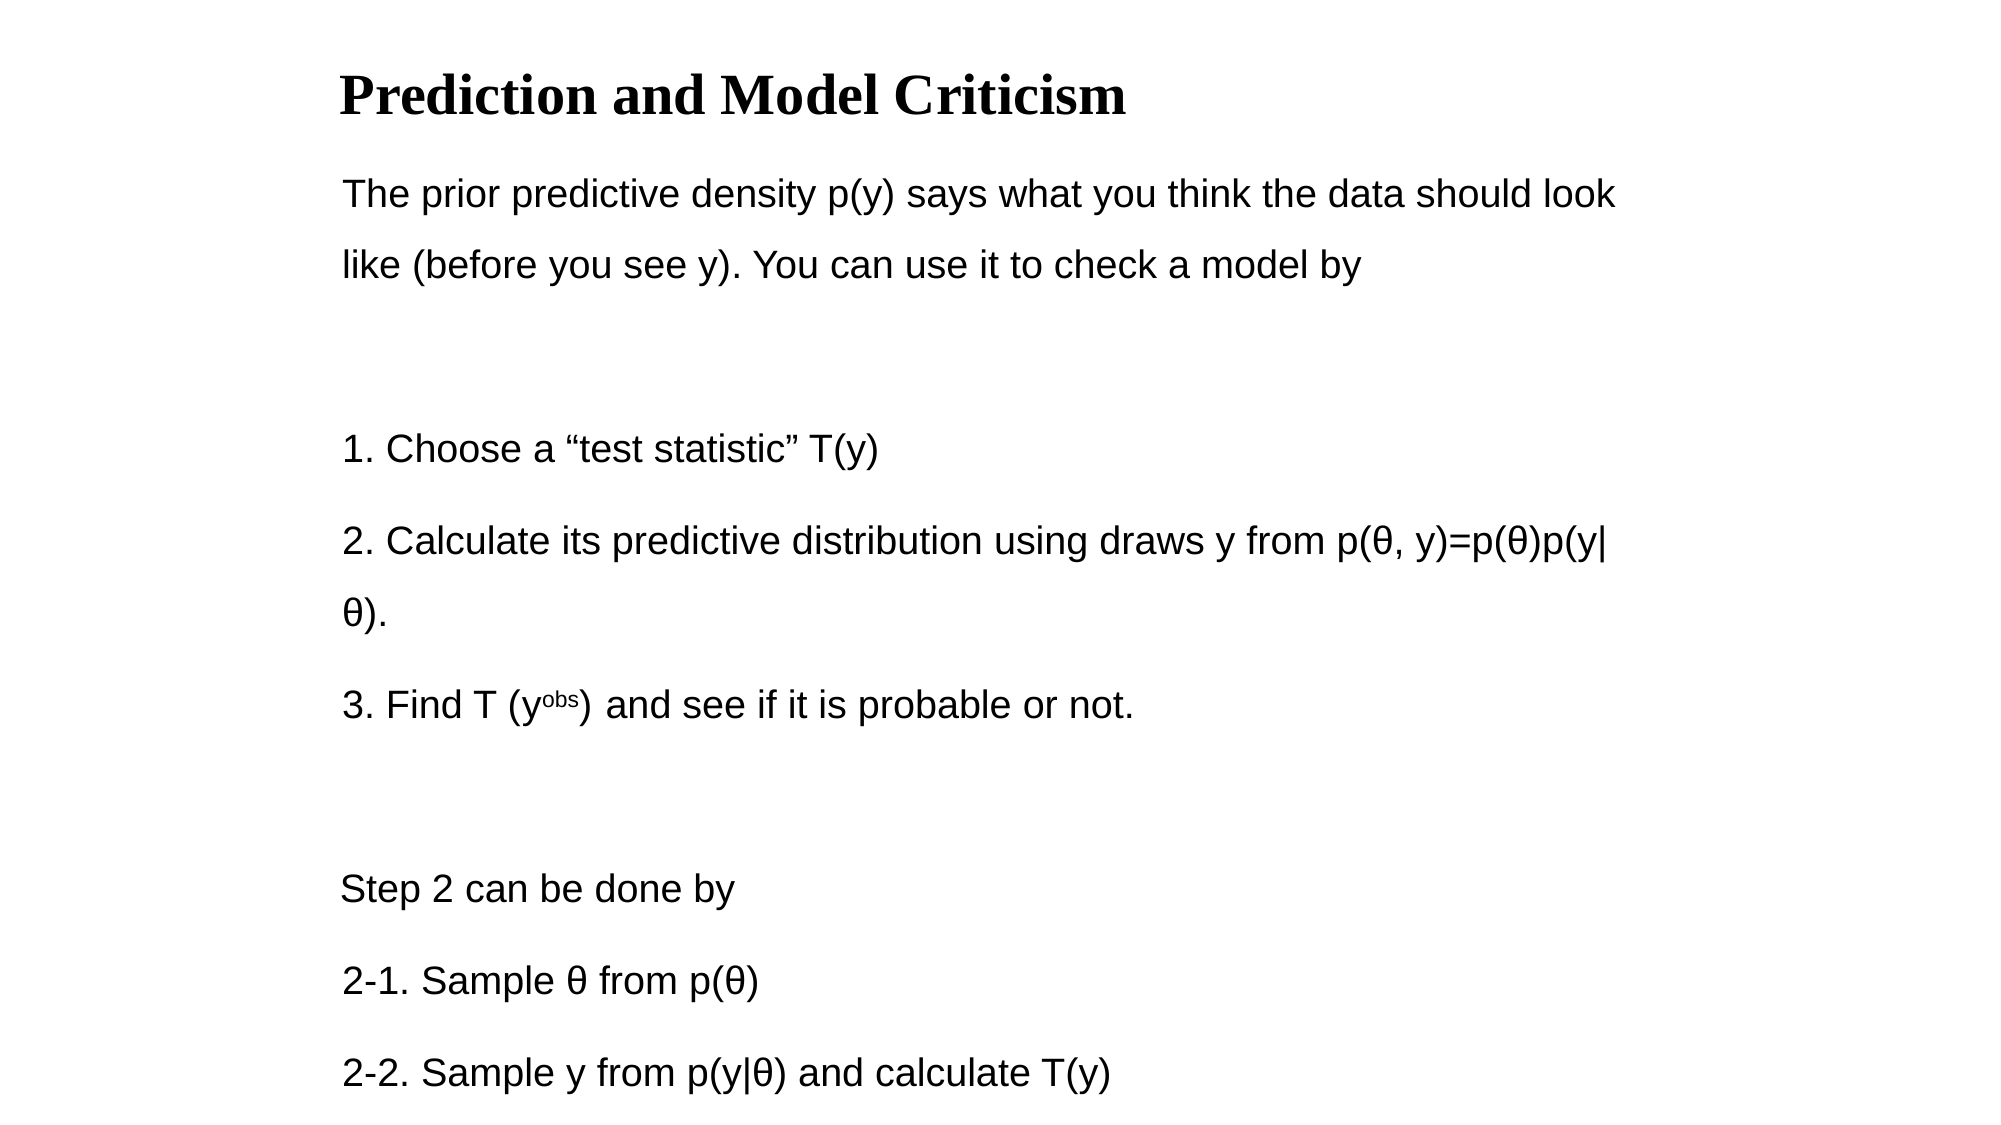

# Prediction and Model Criticism
The prior predictive density p(y) says what you think the data should look like (before you see y). You can use it to check a model by

1. Choose a “test statistic” T(y)
2. Calculate its predictive distribution using draws y from p(θ, y)=p(θ)p(y|θ).
3. Find T (yobs) and see if it is probable or not.

Step 2 can be done by
2-1. Sample θ from p(θ)
2-2. Sample y from p(y|θ) and calculate T(y)
2-3. Repeat 2-1 and 2-2 above many times.